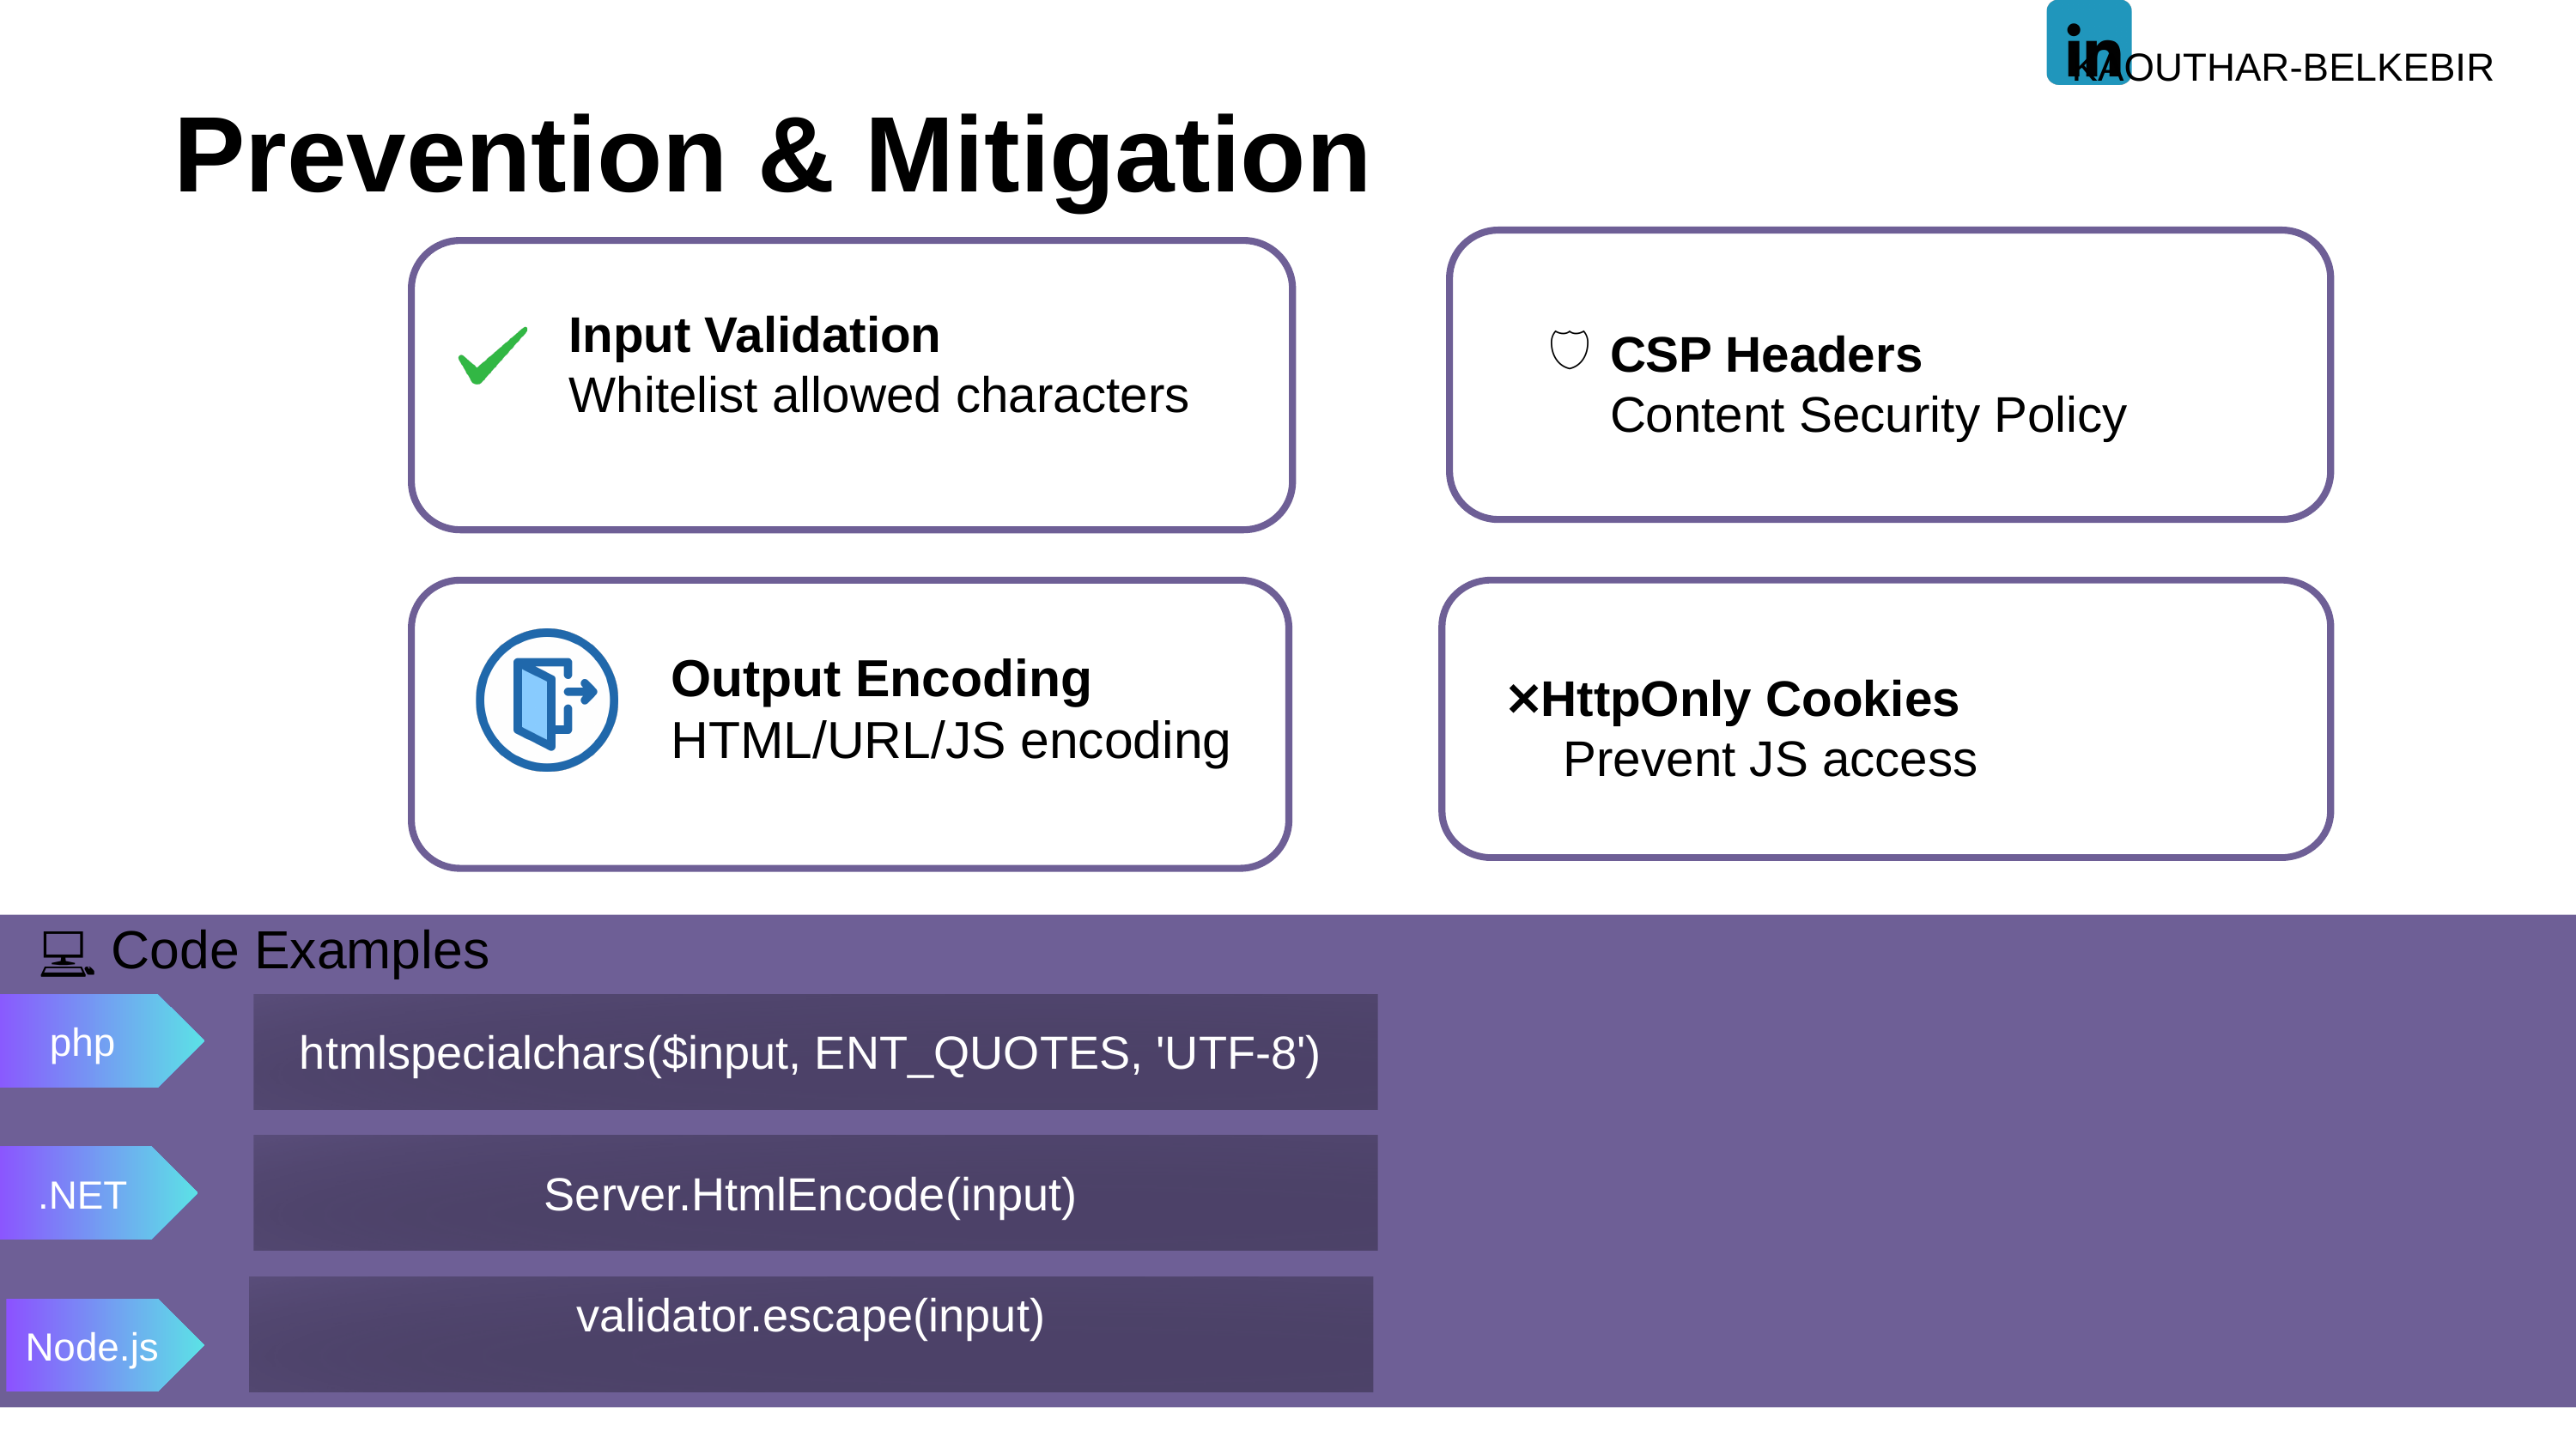

KAOUTHAR-BELKEBIR
Prevention & Mitigation

CSP Headers
Content Security Policy

🛡️

Input Validation
Whitelist allowed characters

Output Encoding
HTML/URL/JS encoding

❌HttpOnly Cookies
    Prevent JS access

💻 Code Examples

php

htmlspecialchars($input, ENT_QUOTES, 'UTF-8')

.NET
Server.HtmlEncode(input)

validator.escape(input)

Node.js